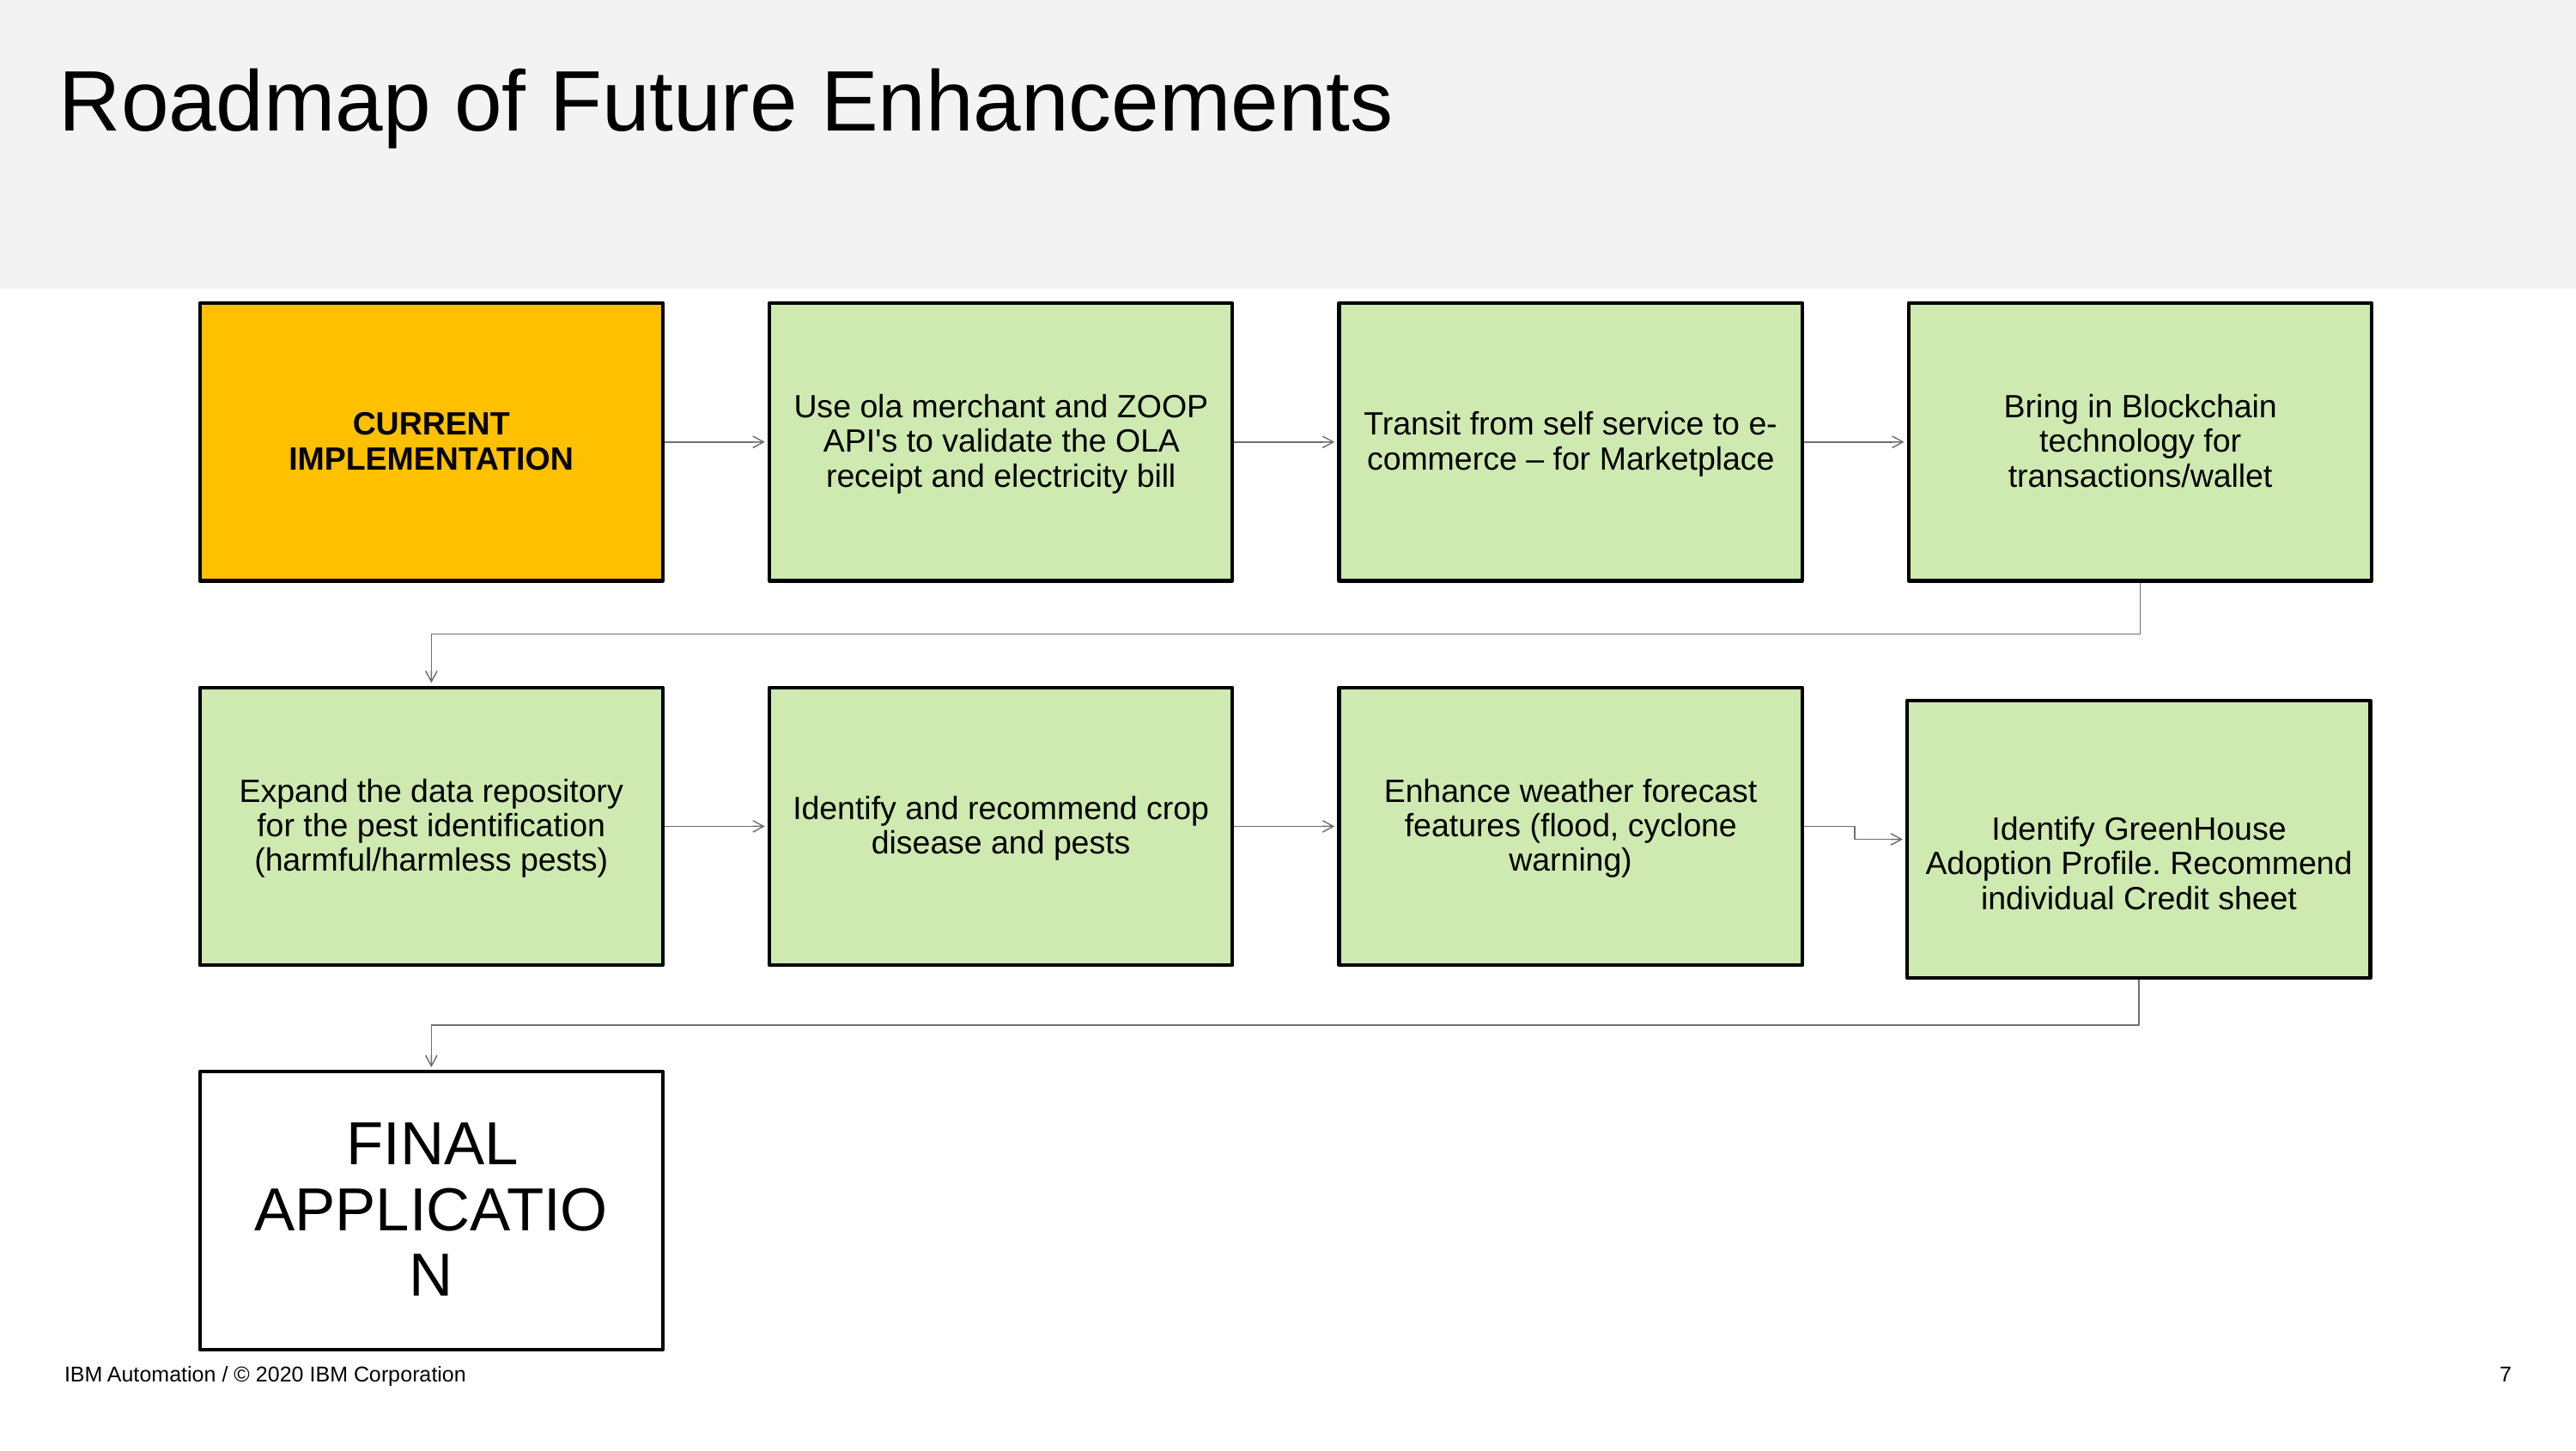

# Roadmap of Future Enhancements

CURRENT IMPLEMENTATION

Use ola merchant and ZOOP API's to validate the OLA receipt and electricity bill

Transit from self service to e-commerce – for Marketplace

Bring in Blockchain technology for transactions/wallet

Expand the data repository for the pest identification (harmful/harmless pests)

Identify and recommend crop disease and pests

Enhance weather forecast features (flood, cyclone warning)

Identify GreenHouse Adoption Profile. Recommend individual Credit sheet
FINAL APPLICATION
IBM Automation / © 2020 IBM Corporation
7